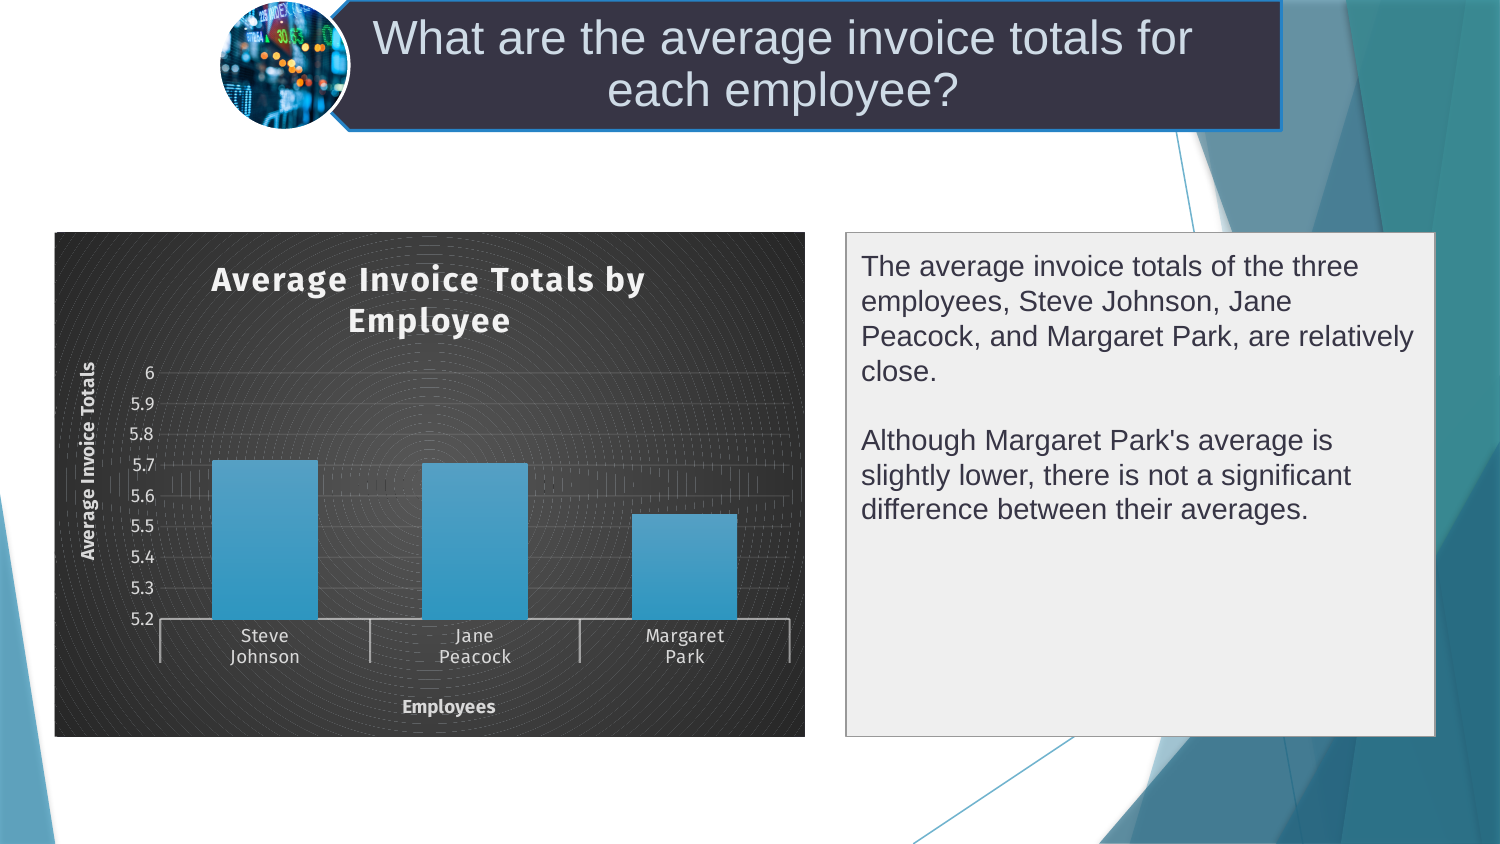

What are the average invoice totals for each employee?

### Chart: Average Invoice Totals by Employee

| Category | AverageTotal |
|---|---|
| Steve | 5.71555555555556 |
| Jane | 5.70575342465755 |
| Margaret | 5.53857142857143 |
<visualization>
The average invoice totals of the three employees, Steve Johnson, Jane Peacock, and Margaret Park, are relatively close.
Although Margaret Park's average is slightly lower, there is not a significant difference between their averages.